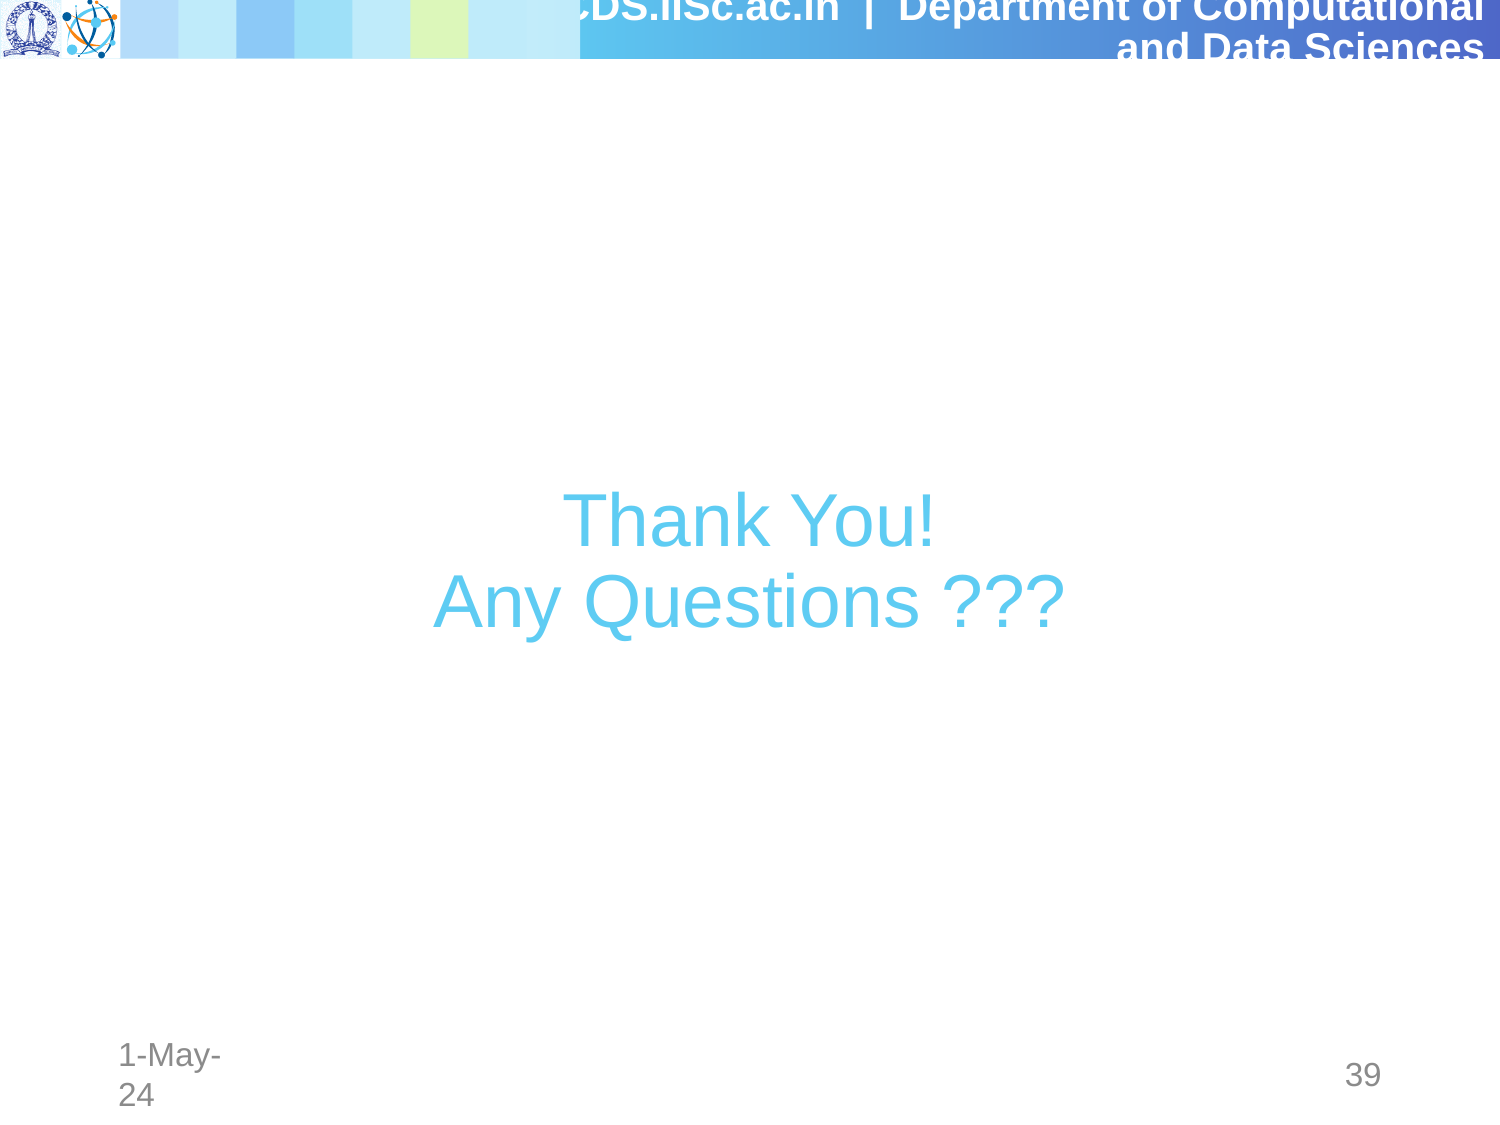

# Thank You! Any Questions ???
1-May-24
39